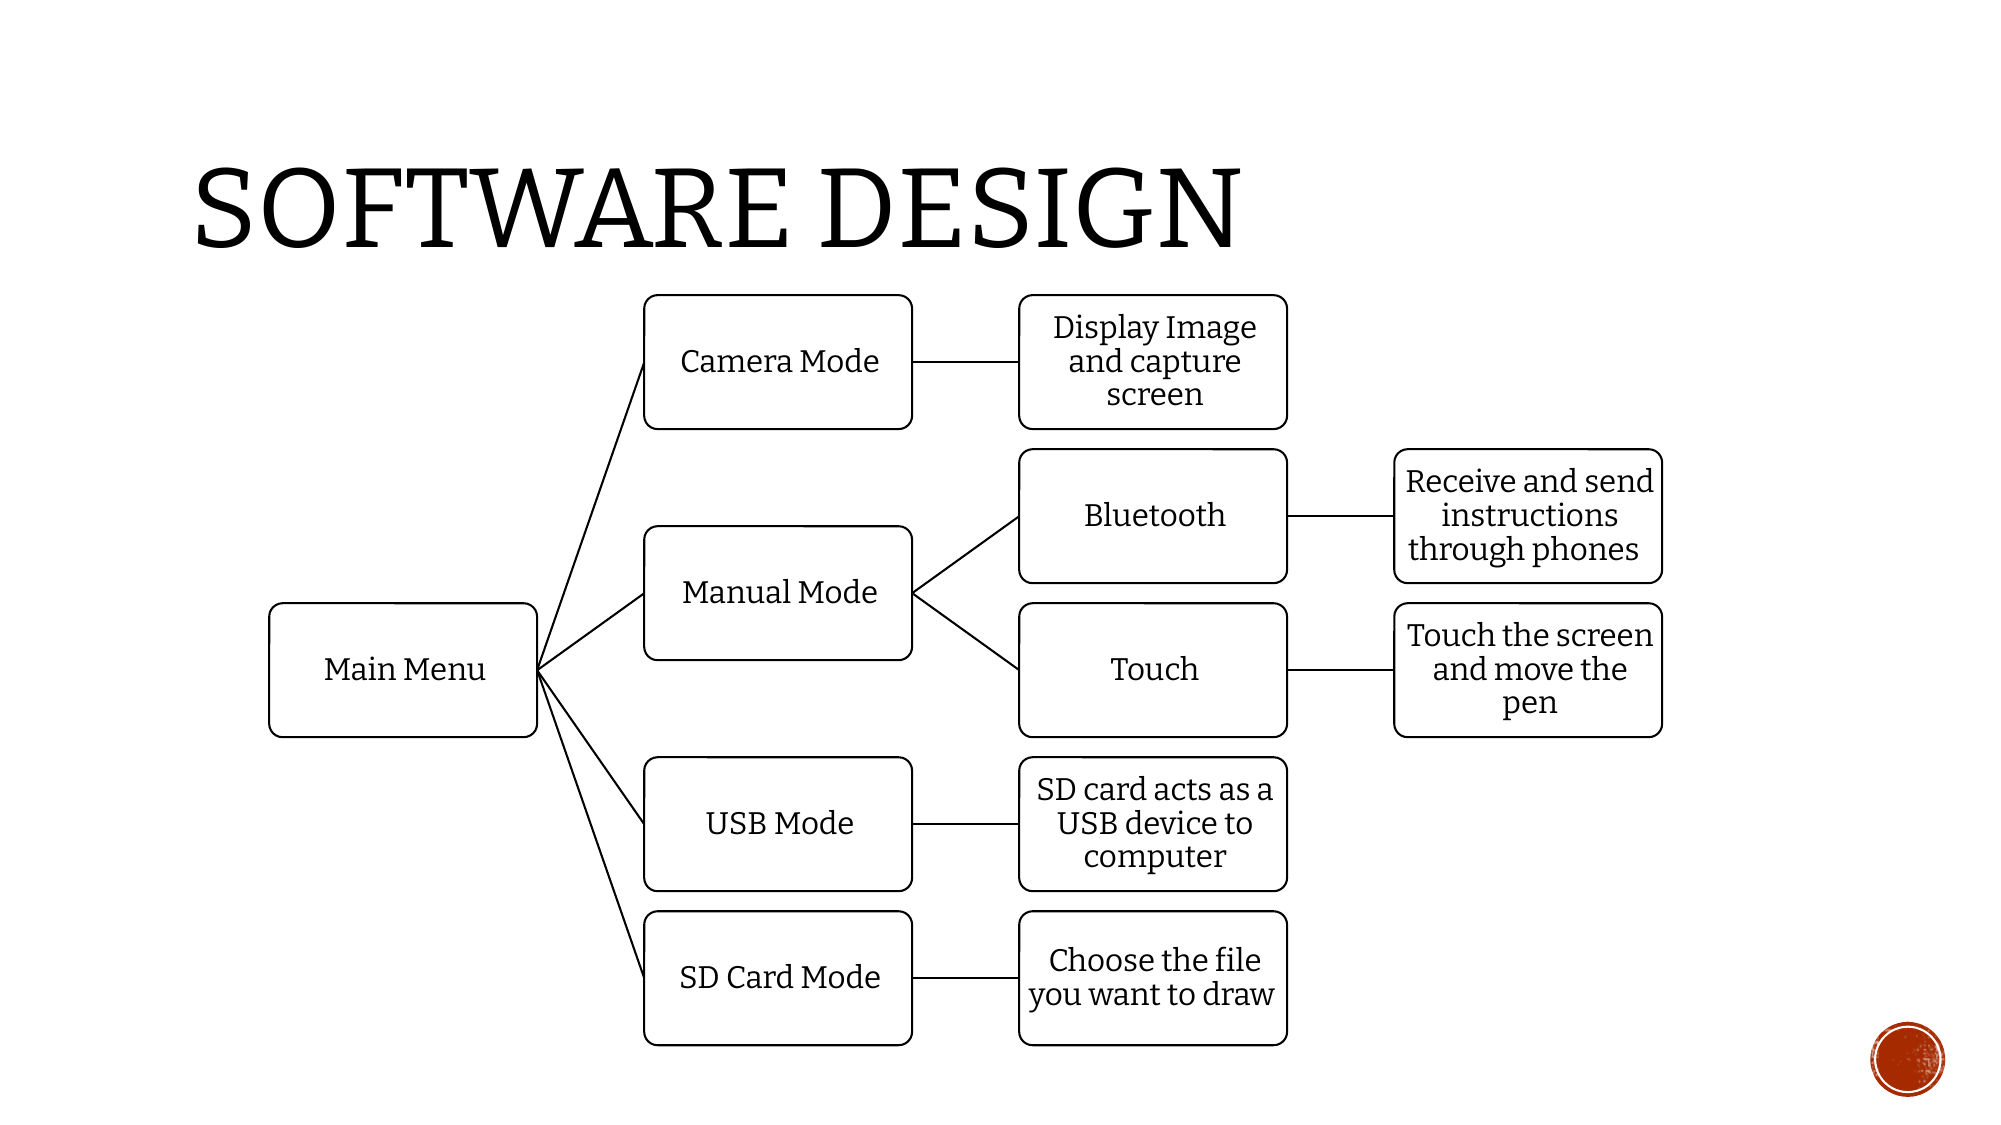

# Software design
Main Menu

Camera Mode

Display Image and capture screen

Manual Mode

Bluetooth

Receive and send instructions through phones

Touch

Touch the screen and move the pen

USB Mode

SD card acts as a USB device to computer

SD Card Mode

Choose the file you want to draw